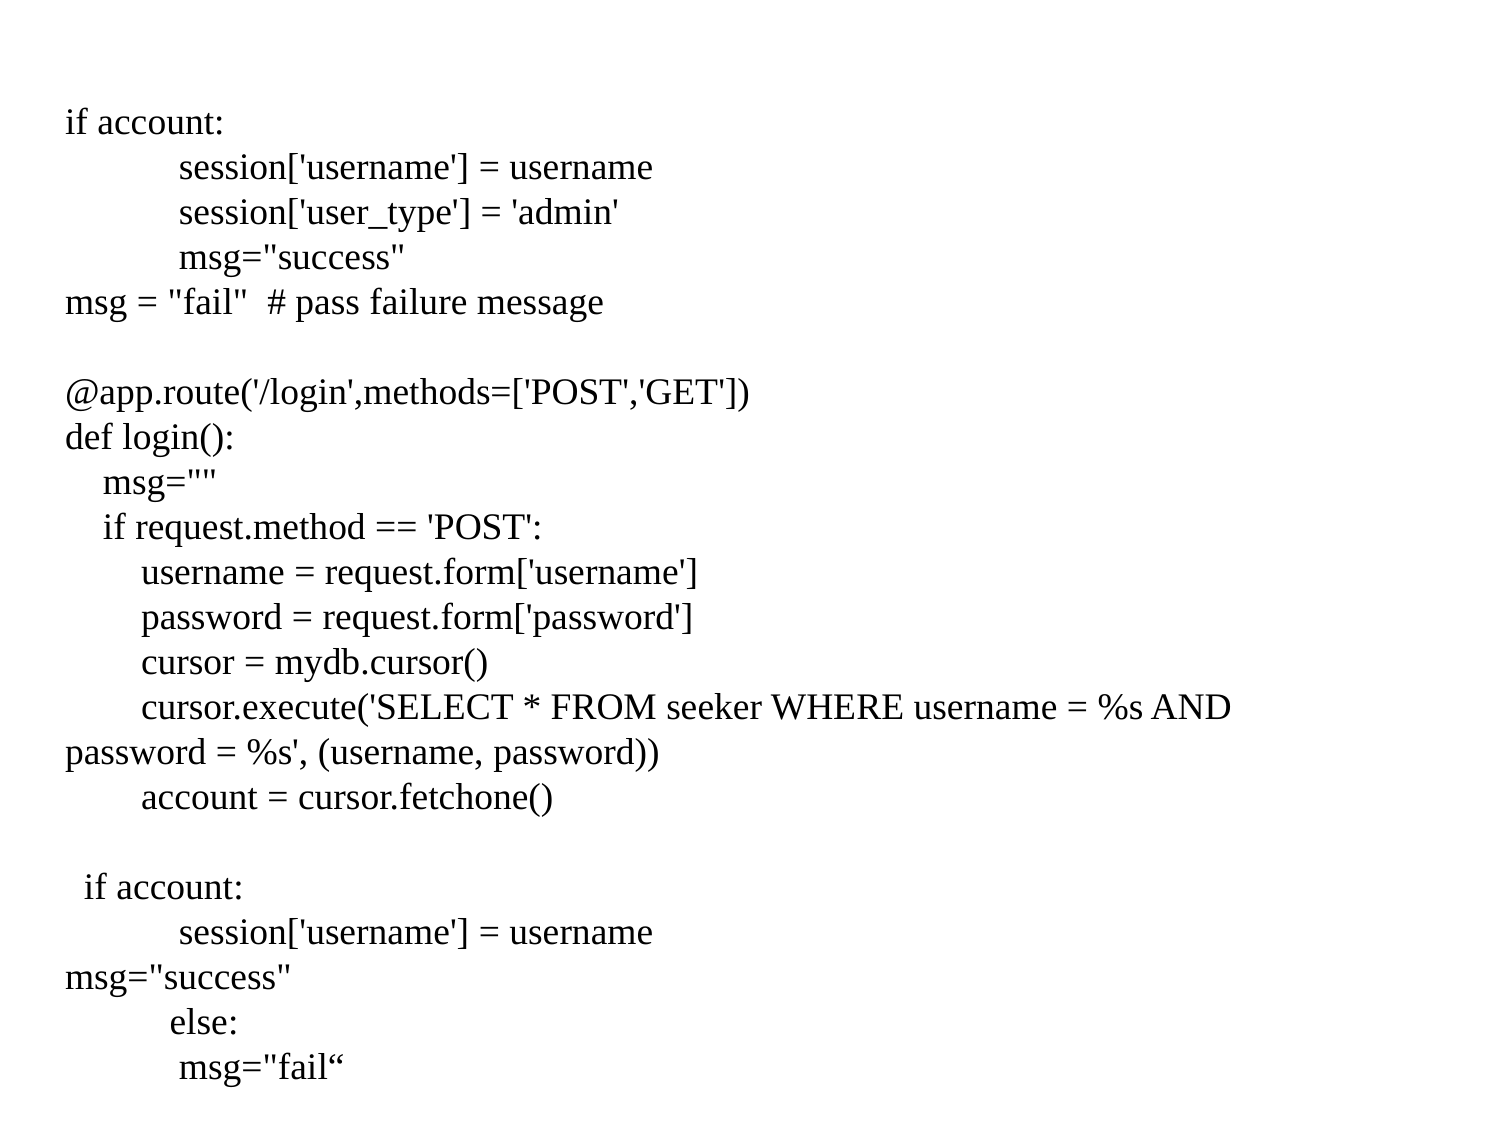

if account:
            session['username'] = username
            session['user_type'] = 'admin'
            msg="success"
msg = "fail"  # pass failure message

@app.route('/login',methods=['POST','GET'])
def login():
    msg=""
    if request.method == 'POST':
        username = request.form['username']
        password = request.form['password']
        cursor = mydb.cursor()
        cursor.execute('SELECT * FROM seeker WHERE username = %s AND password = %s', (username, password))
        account = cursor.fetchone()

  if account:
            session['username'] = username
msg="success"
           else:
            msg="fail“